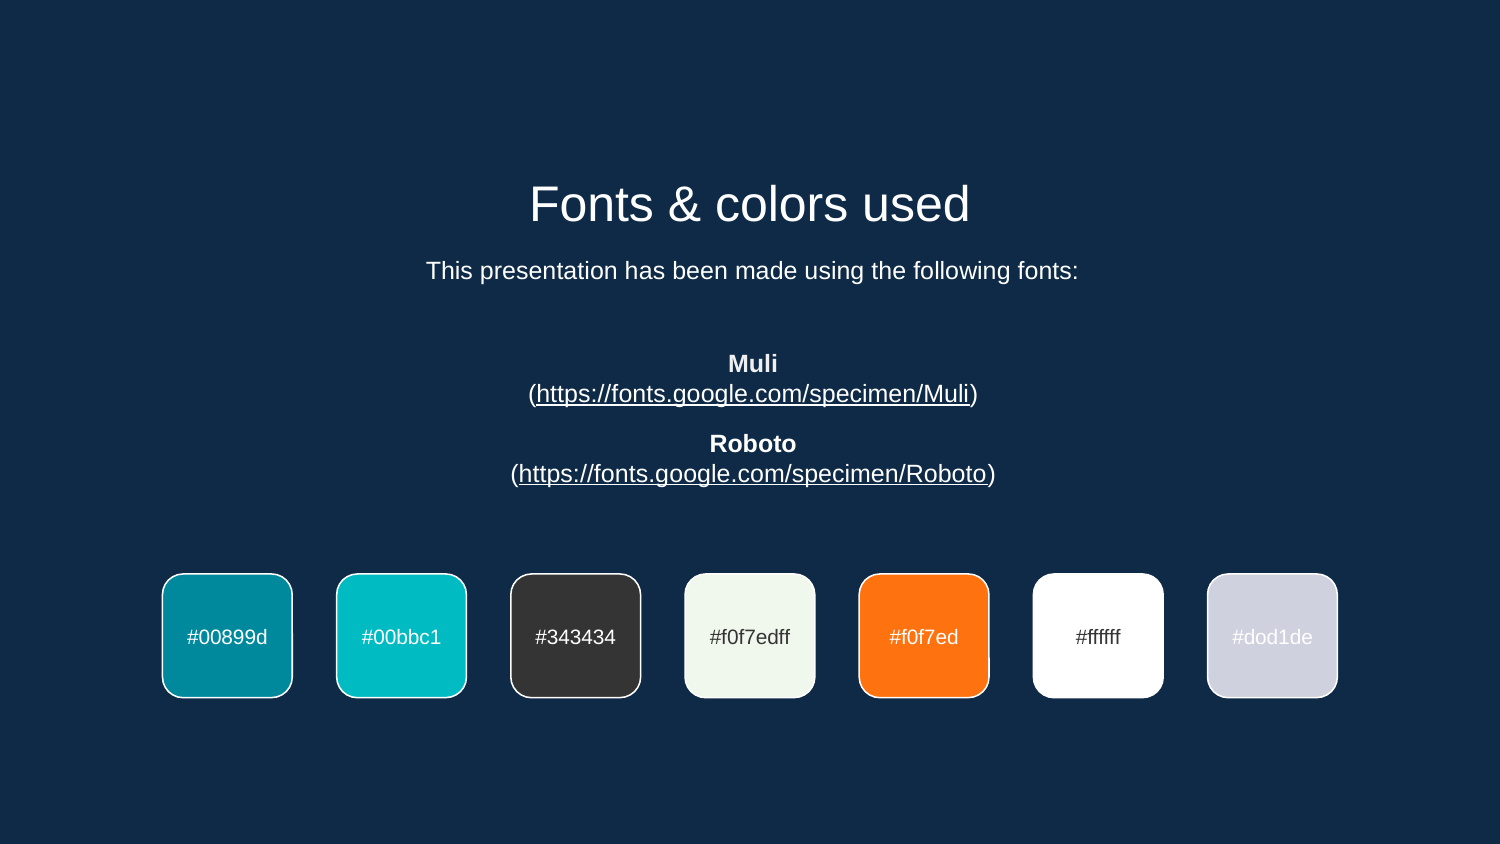

Fonts & colors used
This presentation has been made using the following fonts:

Muli
(https://fonts.google.com/specimen/Muli)

Roboto
(https://fonts.google.com/specimen/Roboto)

#00899d
#00bbc1
#343434
#f0f7edff
#f0f7ed
#ffffff
#dod1de